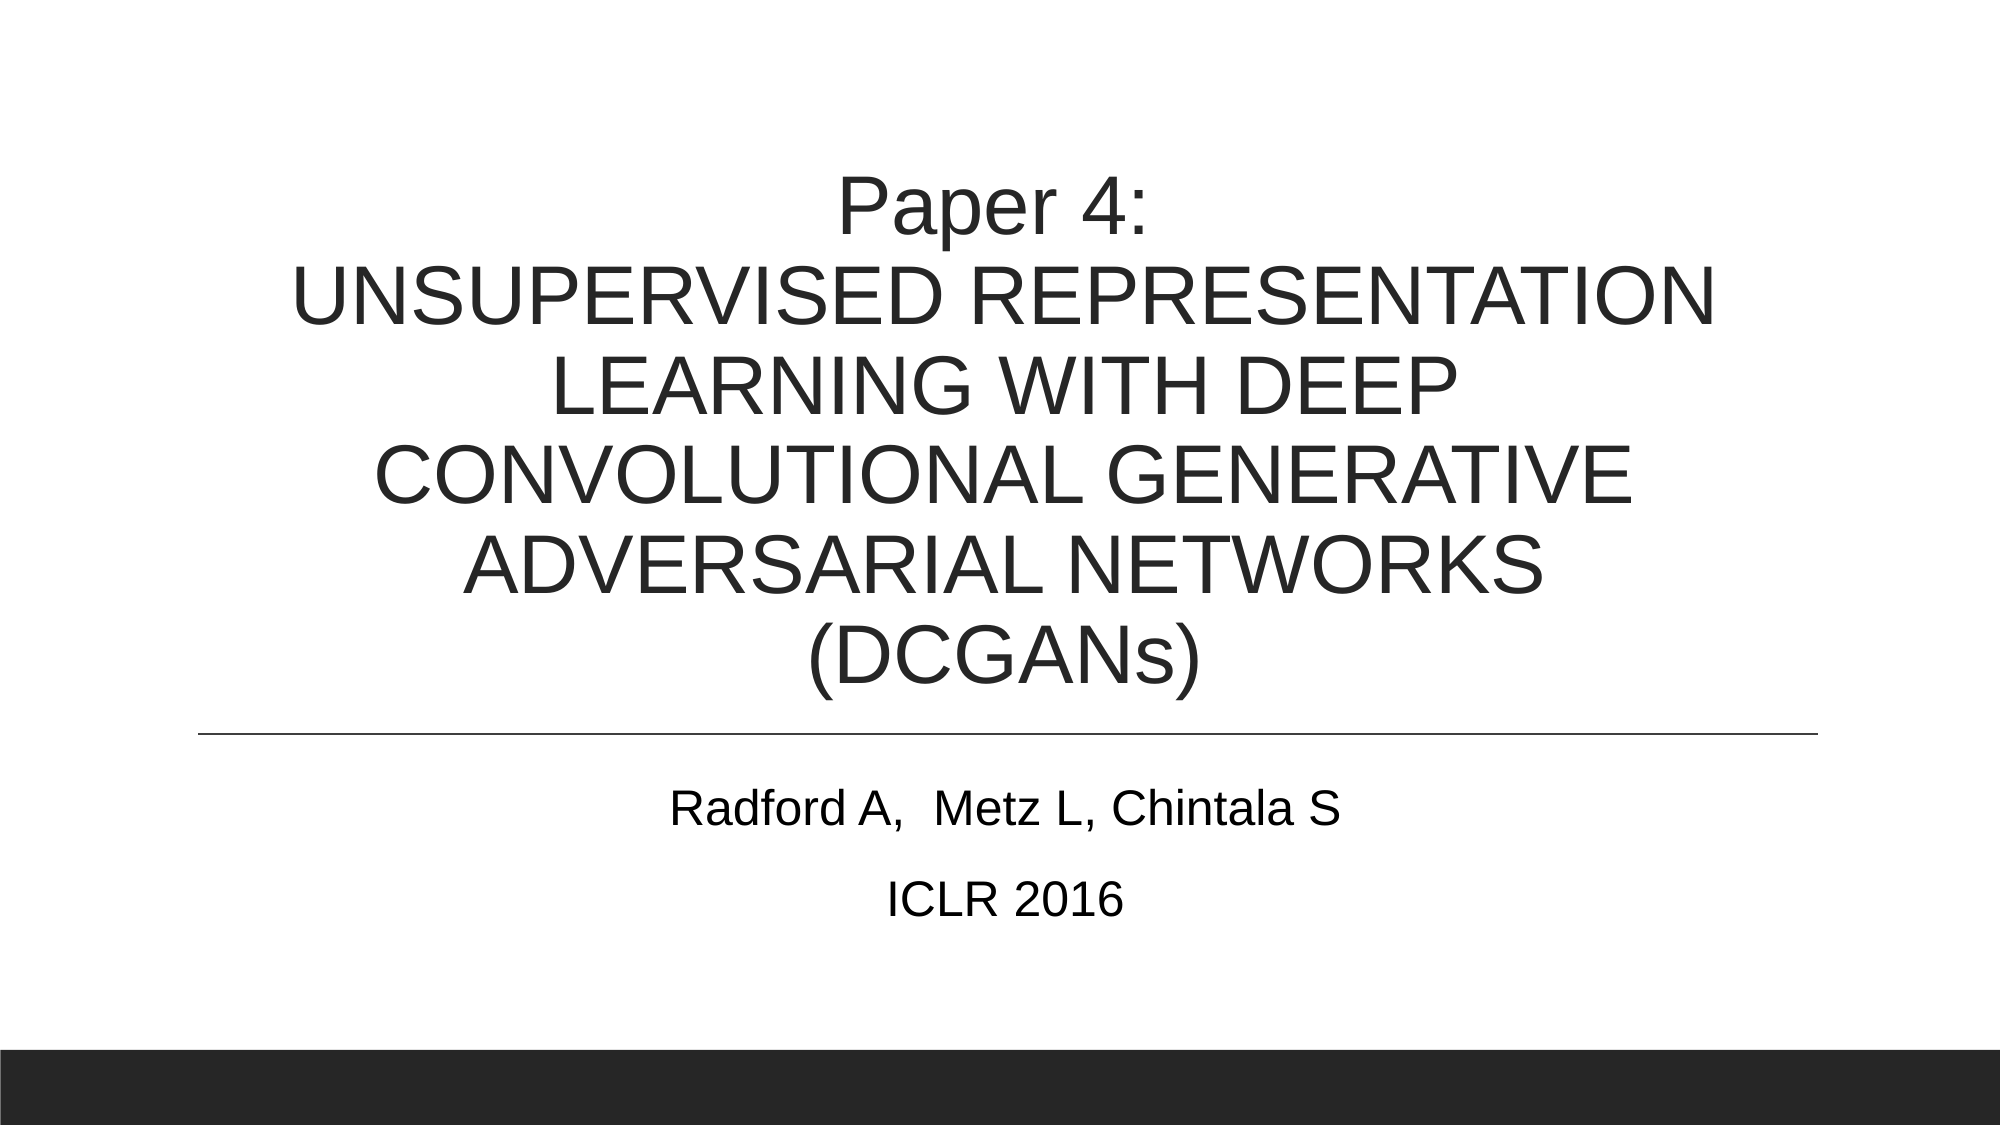

# Paper 4:
UNSUPERVISED REPRESENTATION LEARNING WITH DEEP CONVOLUTIONAL GENERATIVE ADVERSARIAL NETWORKS
(DCGANs)
Radford A,  Metz L, Chintala S
ICLR 2016